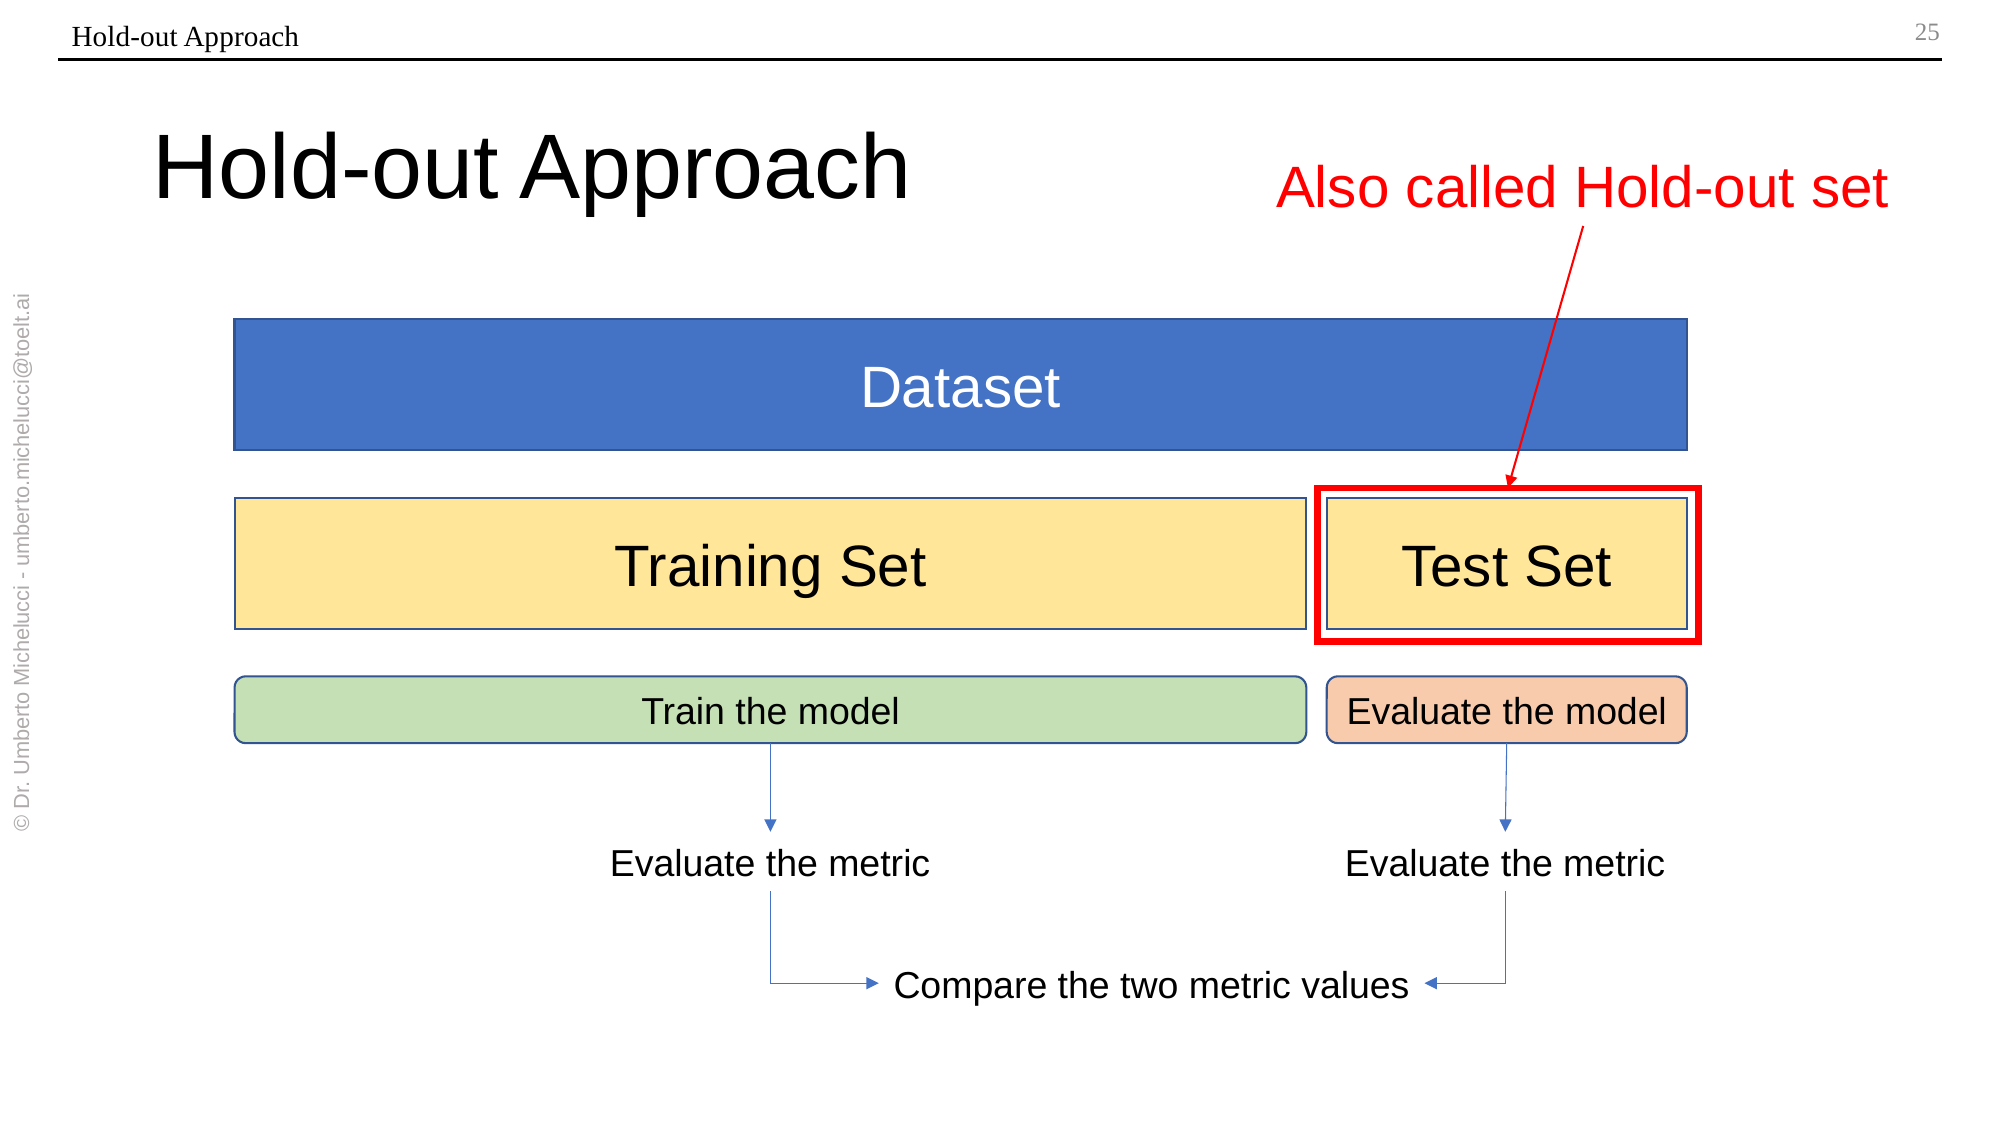

Hold-out Approach
# Hold-out Approach
Also called Hold-out set
Dataset

Training Set
Test Set
© Dr. Umberto Michelucci - umberto.michelucci@toelt.ai
Train the model
Evaluate the model
Evaluate the metric
Evaluate the metric
Compare the two metric values